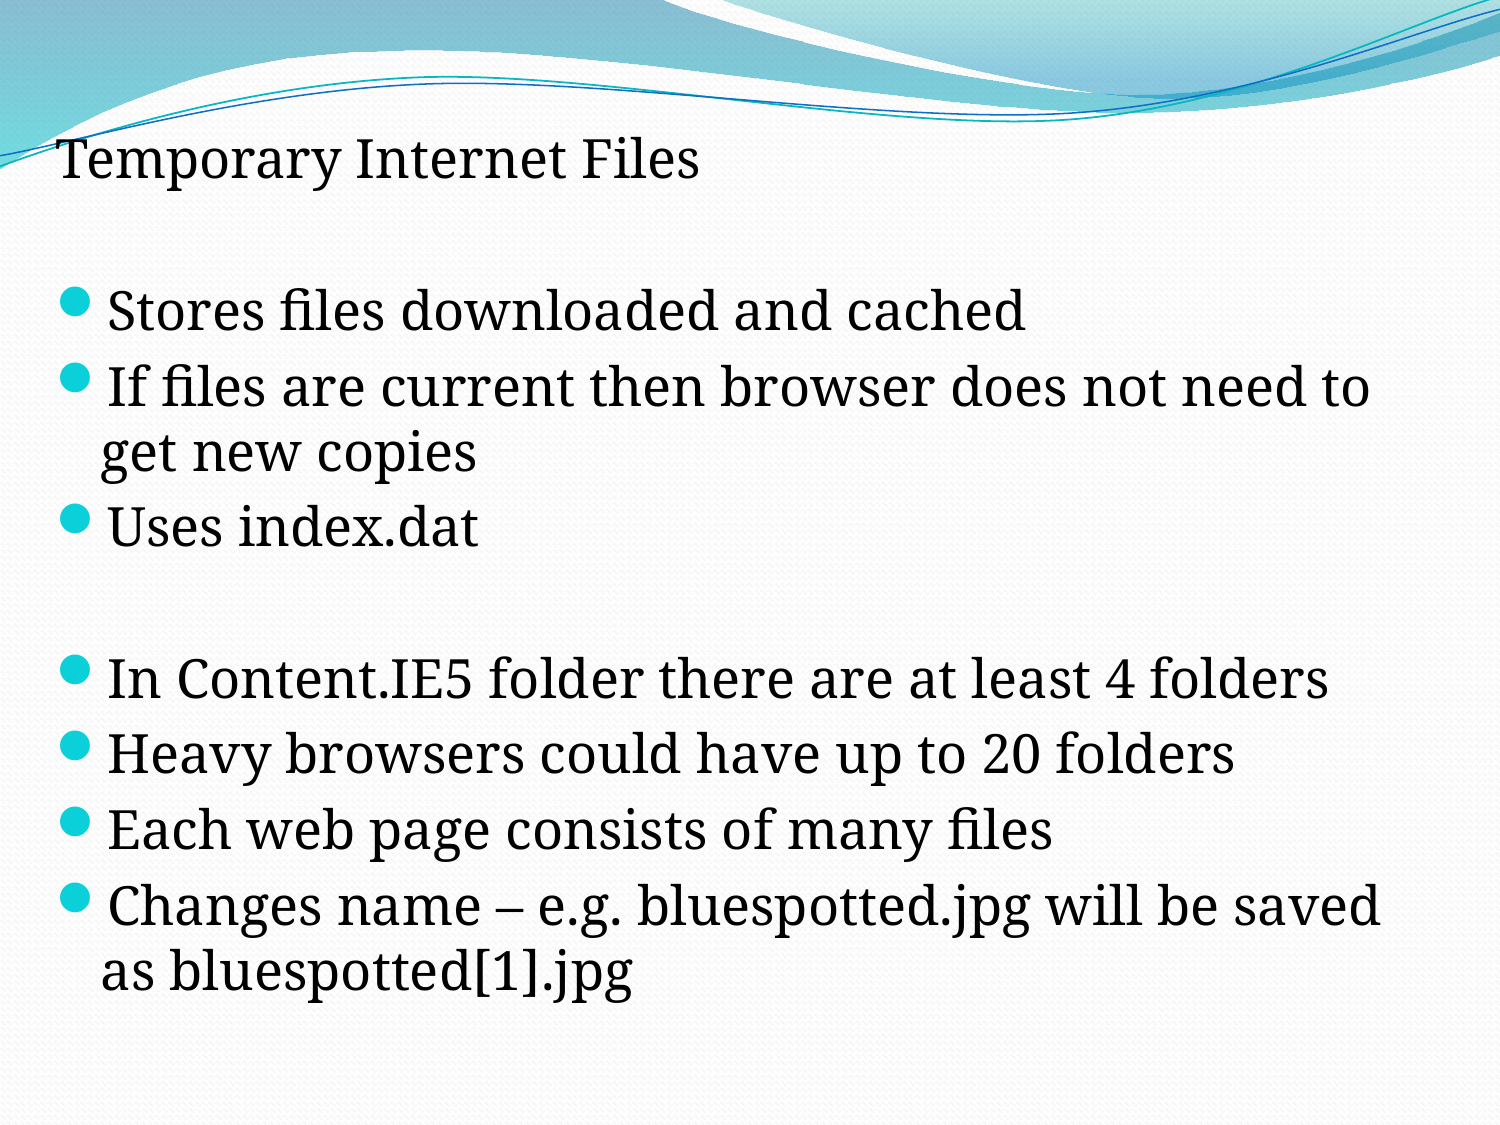

Temporary Internet Files

Stores files downloaded and cached
If files are current then browser does not need to get new copies
Uses index.dat

In Content.IE5 folder there are at least 4 folders
Heavy browsers could have up to 20 folders
Each web page consists of many files
Changes name – e.g. bluespotted.jpg will be saved as bluespotted[1].jpg